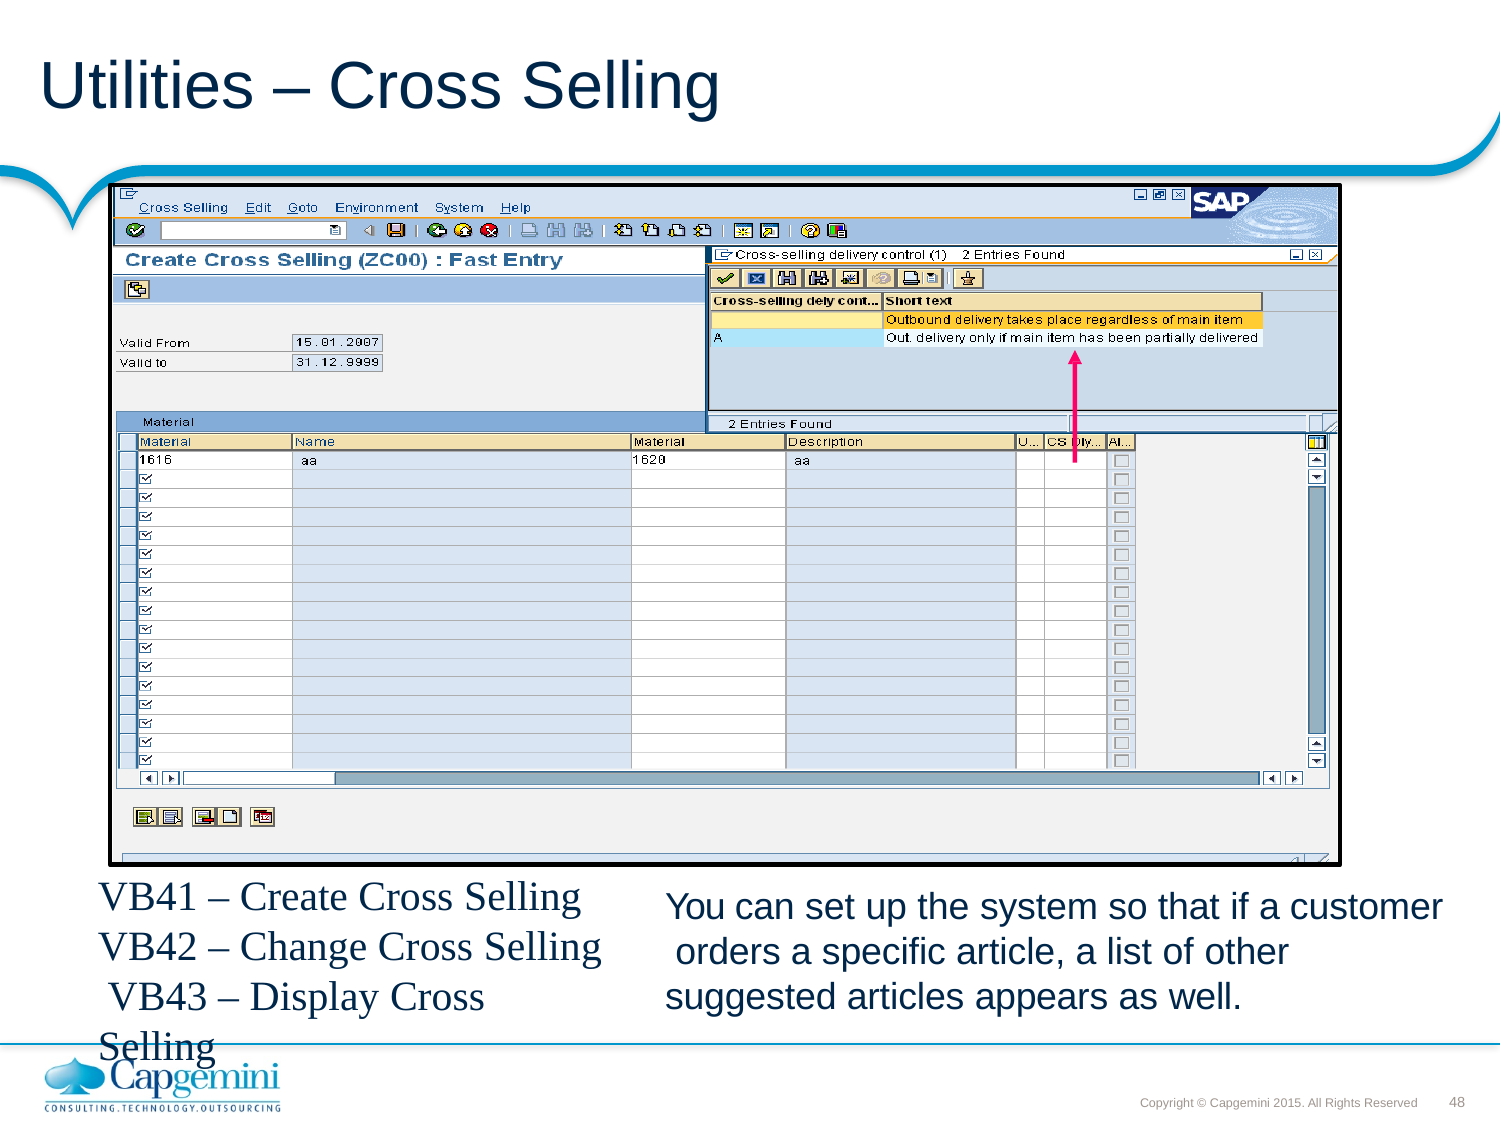

# Utilities – Cross Selling

VB41 – Create Cross Selling  VB42 – Change Cross Selling  VB43 – Display Cross Selling
You can set up the system so that if a customer  orders a specific article, a list of other  suggested articles appears as well.